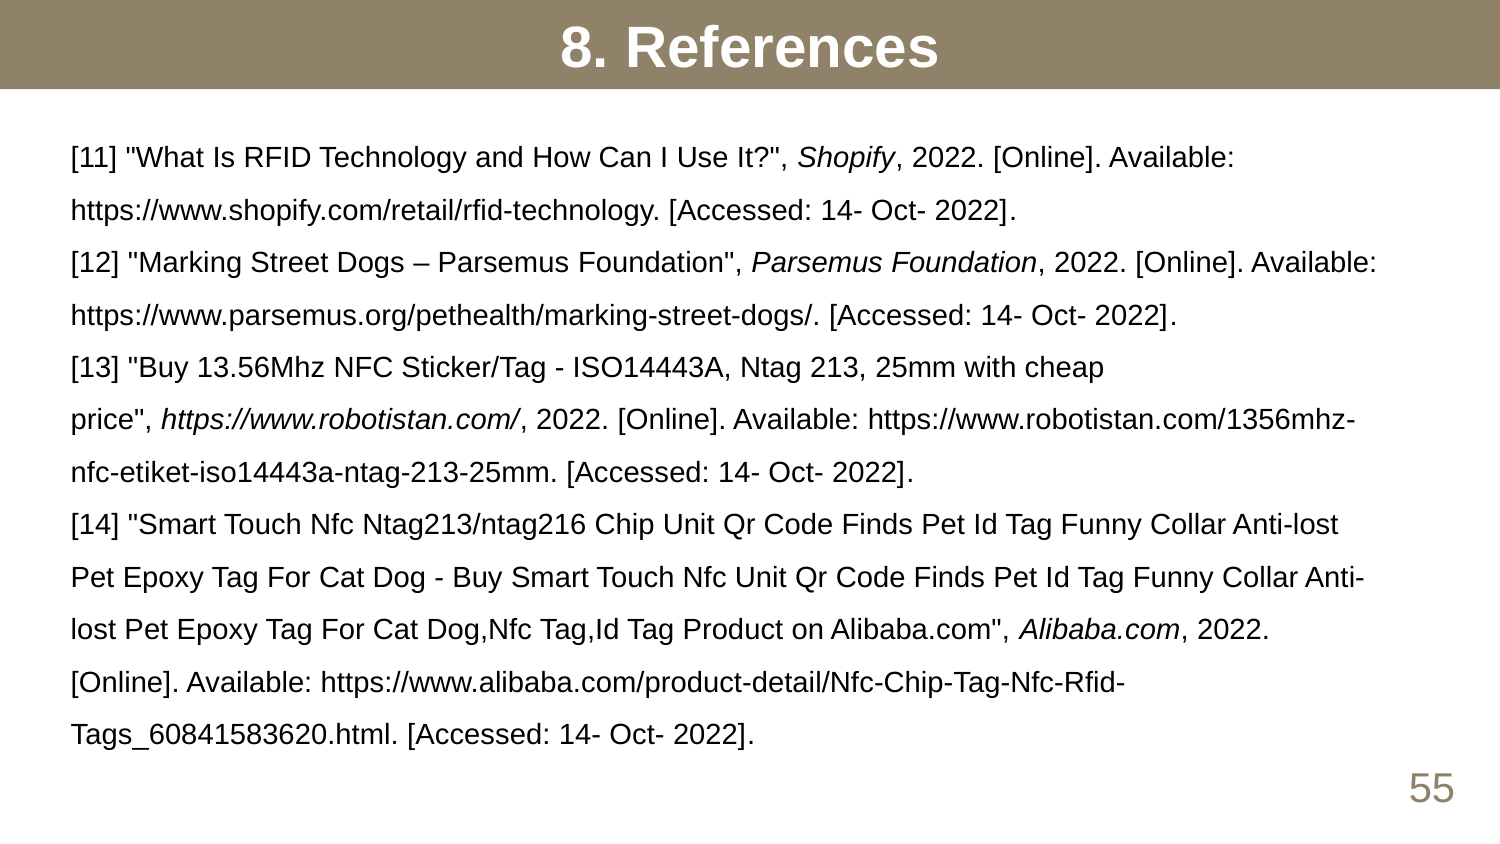

# 8. References
[11] "What Is RFID Technology and How Can I Use It?", Shopify, 2022. [Online]. Available: https://www.shopify.com/retail/rfid-technology. [Accessed: 14- Oct- 2022].
[12] "Marking Street Dogs – Parsemus Foundation", Parsemus Foundation, 2022. [Online]. Available: https://www.parsemus.org/pethealth/marking-street-dogs/. [Accessed: 14- Oct- 2022].
[13] "Buy 13.56Mhz NFC Sticker/Tag - ISO14443A, Ntag 213, 25mm with cheap price", https://www.robotistan.com/, 2022. [Online]. Available: https://www.robotistan.com/1356mhz-nfc-etiket-iso14443a-ntag-213-25mm. [Accessed: 14- Oct- 2022].
[14] "Smart Touch Nfc Ntag213/ntag216 Chip Unit Qr Code Finds Pet Id Tag Funny Collar Anti-lost Pet Epoxy Tag For Cat Dog - Buy Smart Touch Nfc Unit Qr Code Finds Pet Id Tag Funny Collar Anti-lost Pet Epoxy Tag For Cat Dog,Nfc Tag,Id Tag Product on Alibaba.com", Alibaba.com, 2022. [Online]. Available: https://www.alibaba.com/product-detail/Nfc-Chip-Tag-Nfc-Rfid-Tags_60841583620.html. [Accessed: 14- Oct- 2022].
55